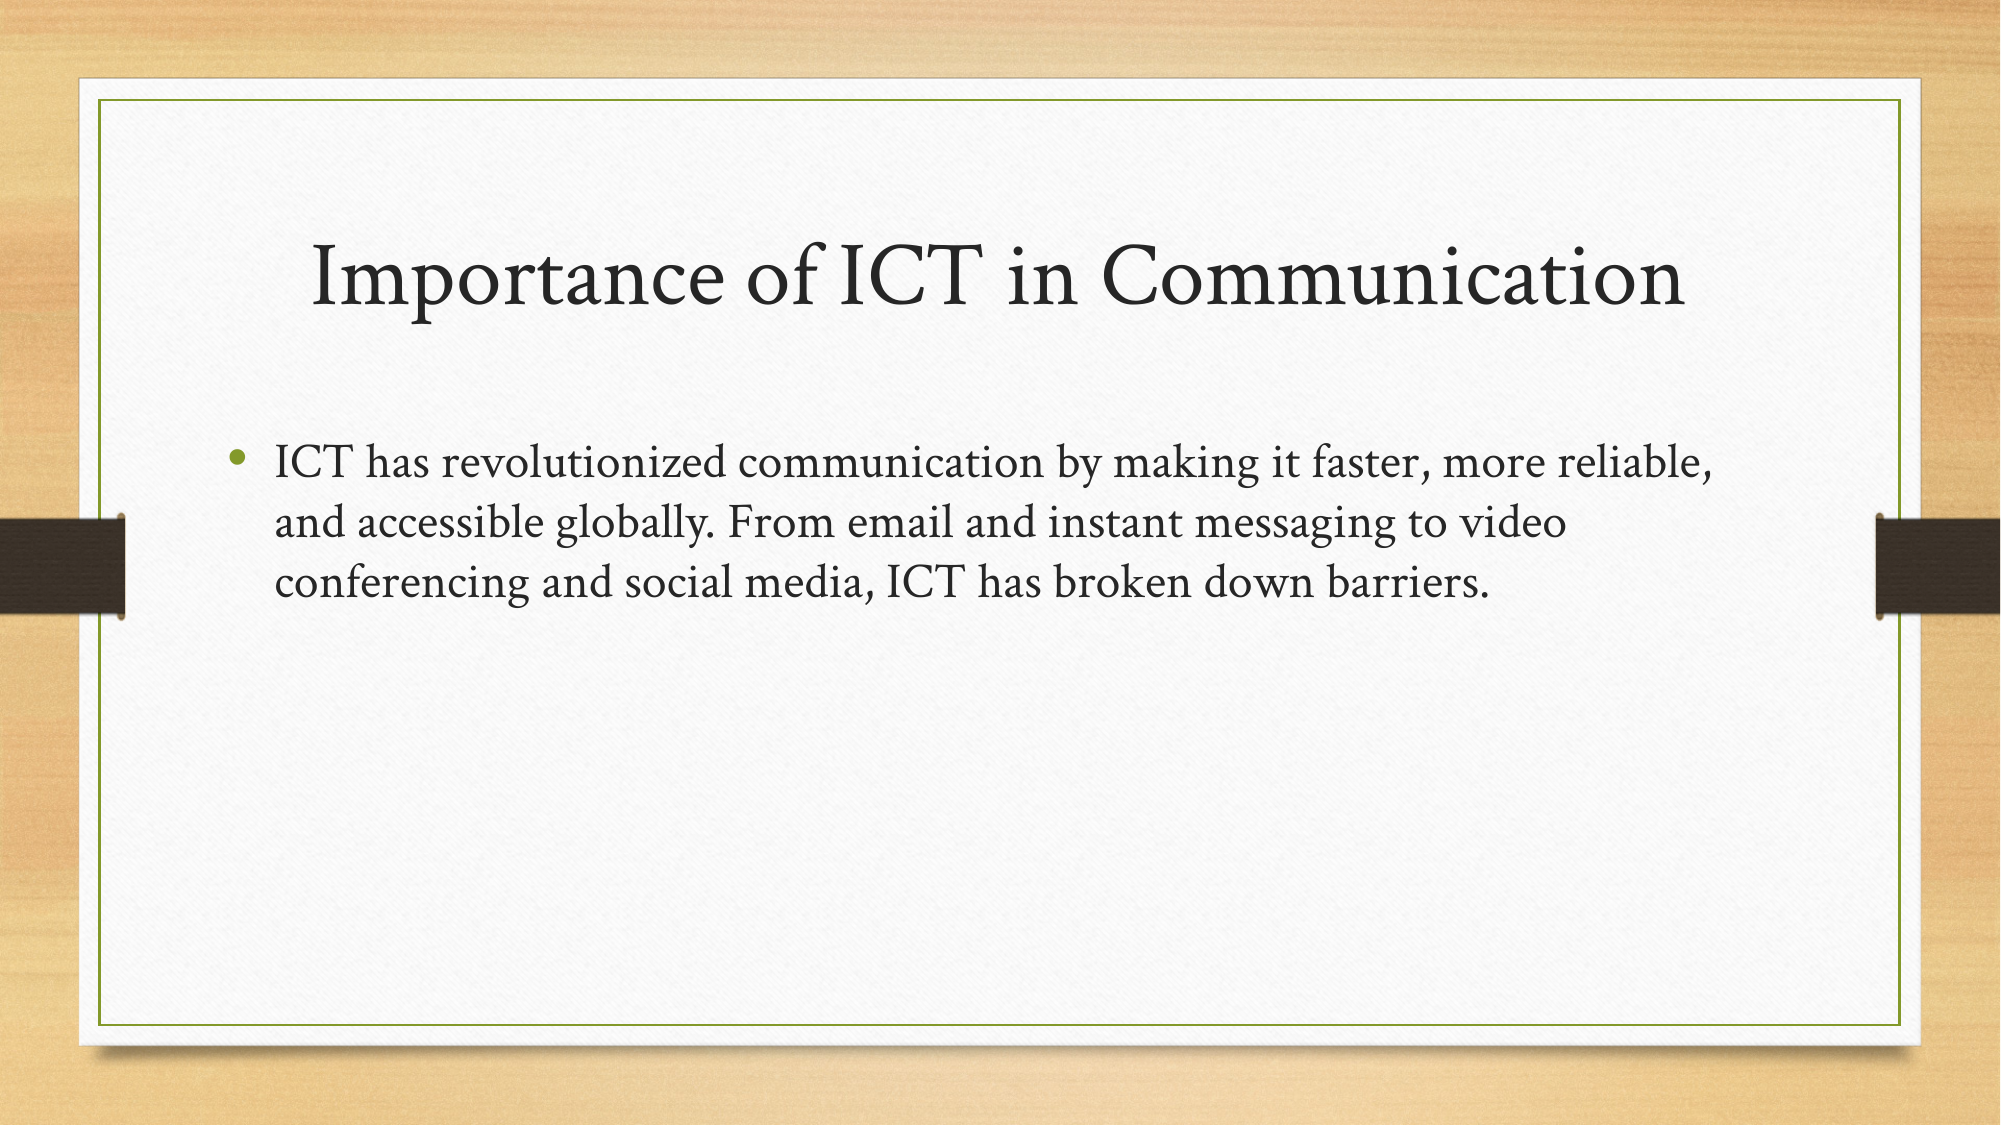

# Importance of ICT in Communication
ICT has revolutionized communication by making it faster, more reliable, and accessible globally. From email and instant messaging to video conferencing and social media, ICT has broken down barriers.